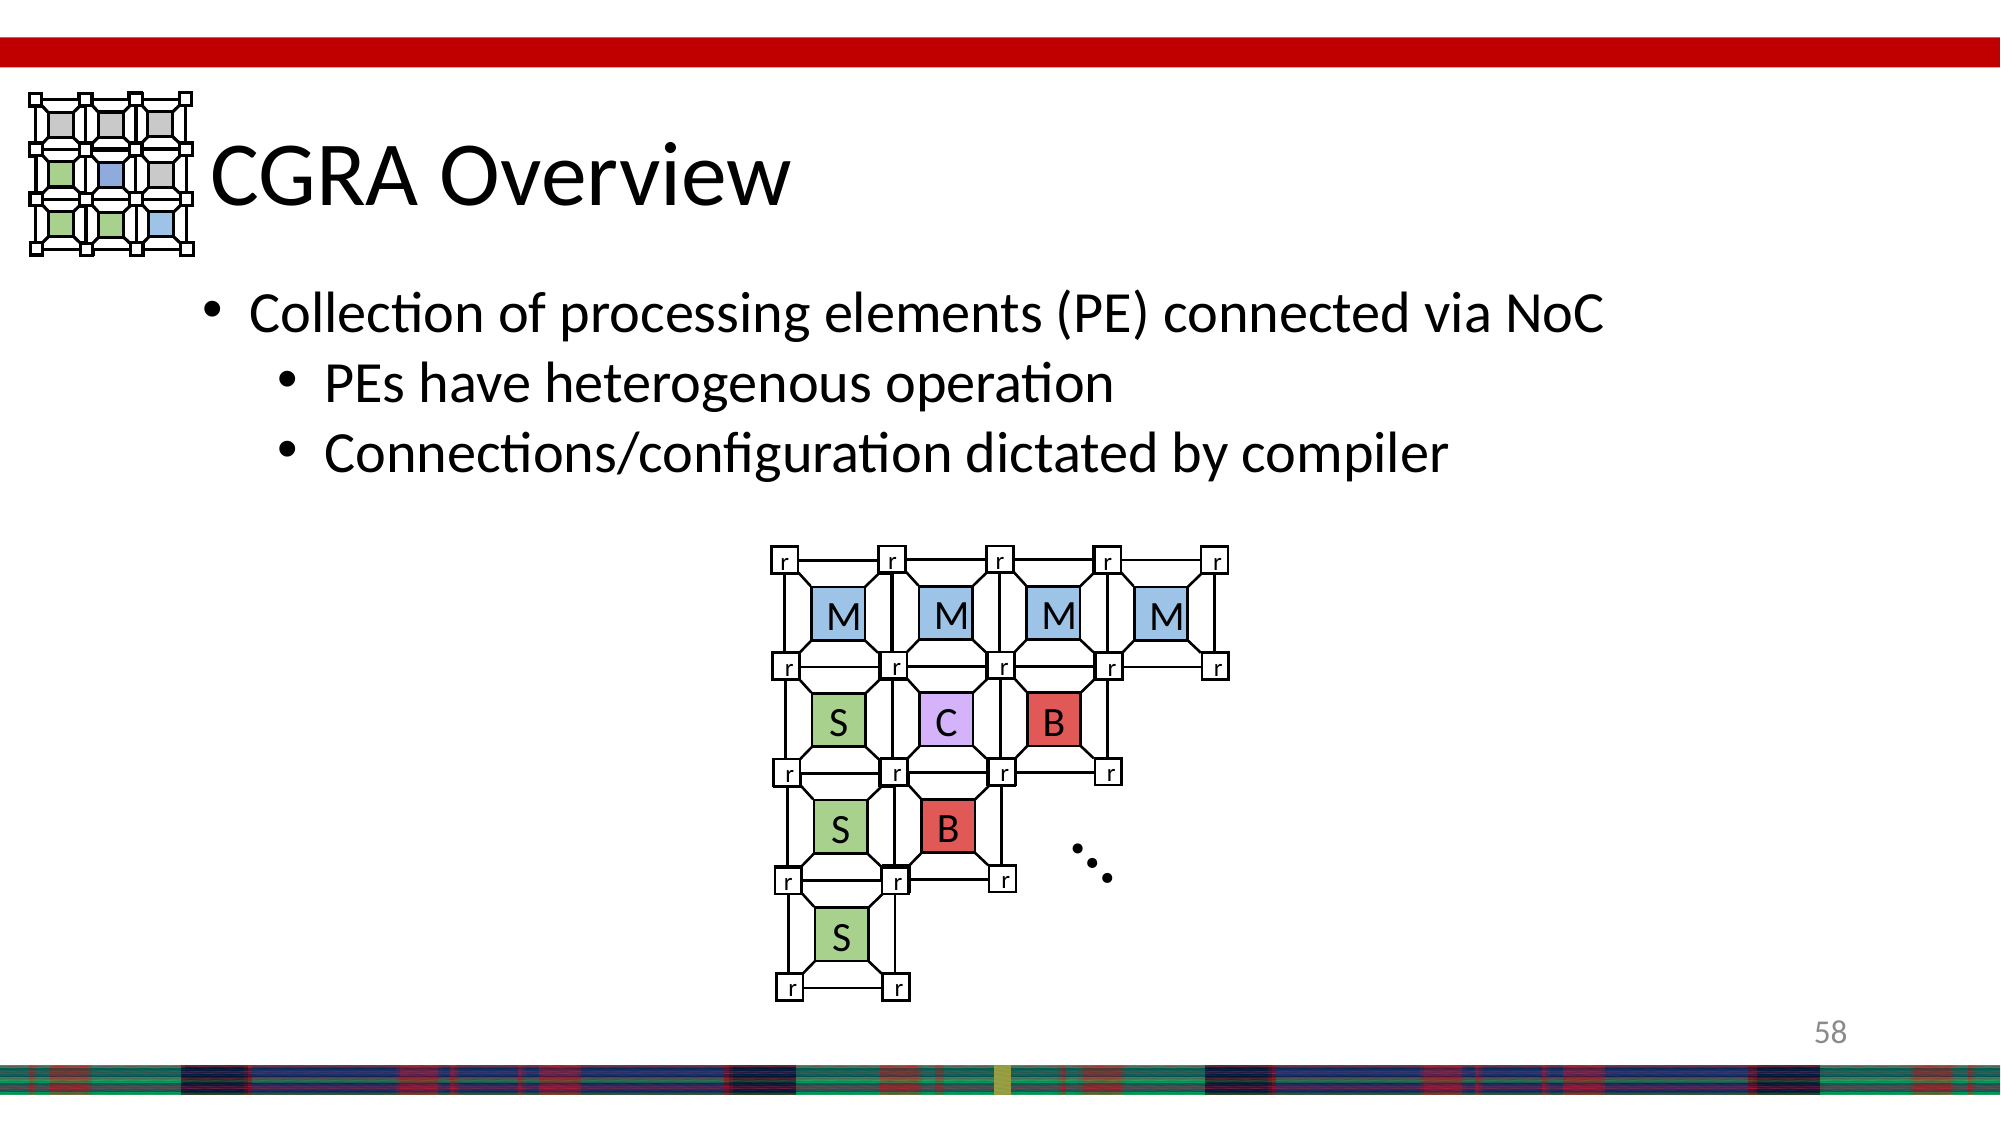

# CGRA Overview

Collection of processing elements (PE) connected via NoC
PEs have heterogenous operation
Connections/configuration dictated by compiler
r
r

M
r
r
r
r

M
r
r
r
r

M
r
r
r
r

M
r
r
r
r

C
r
r
r
r

B
r
r
r
r

S
r
r
r
r

B
r
r
r
r

S
r
r
r
r

S
r
r
…
58